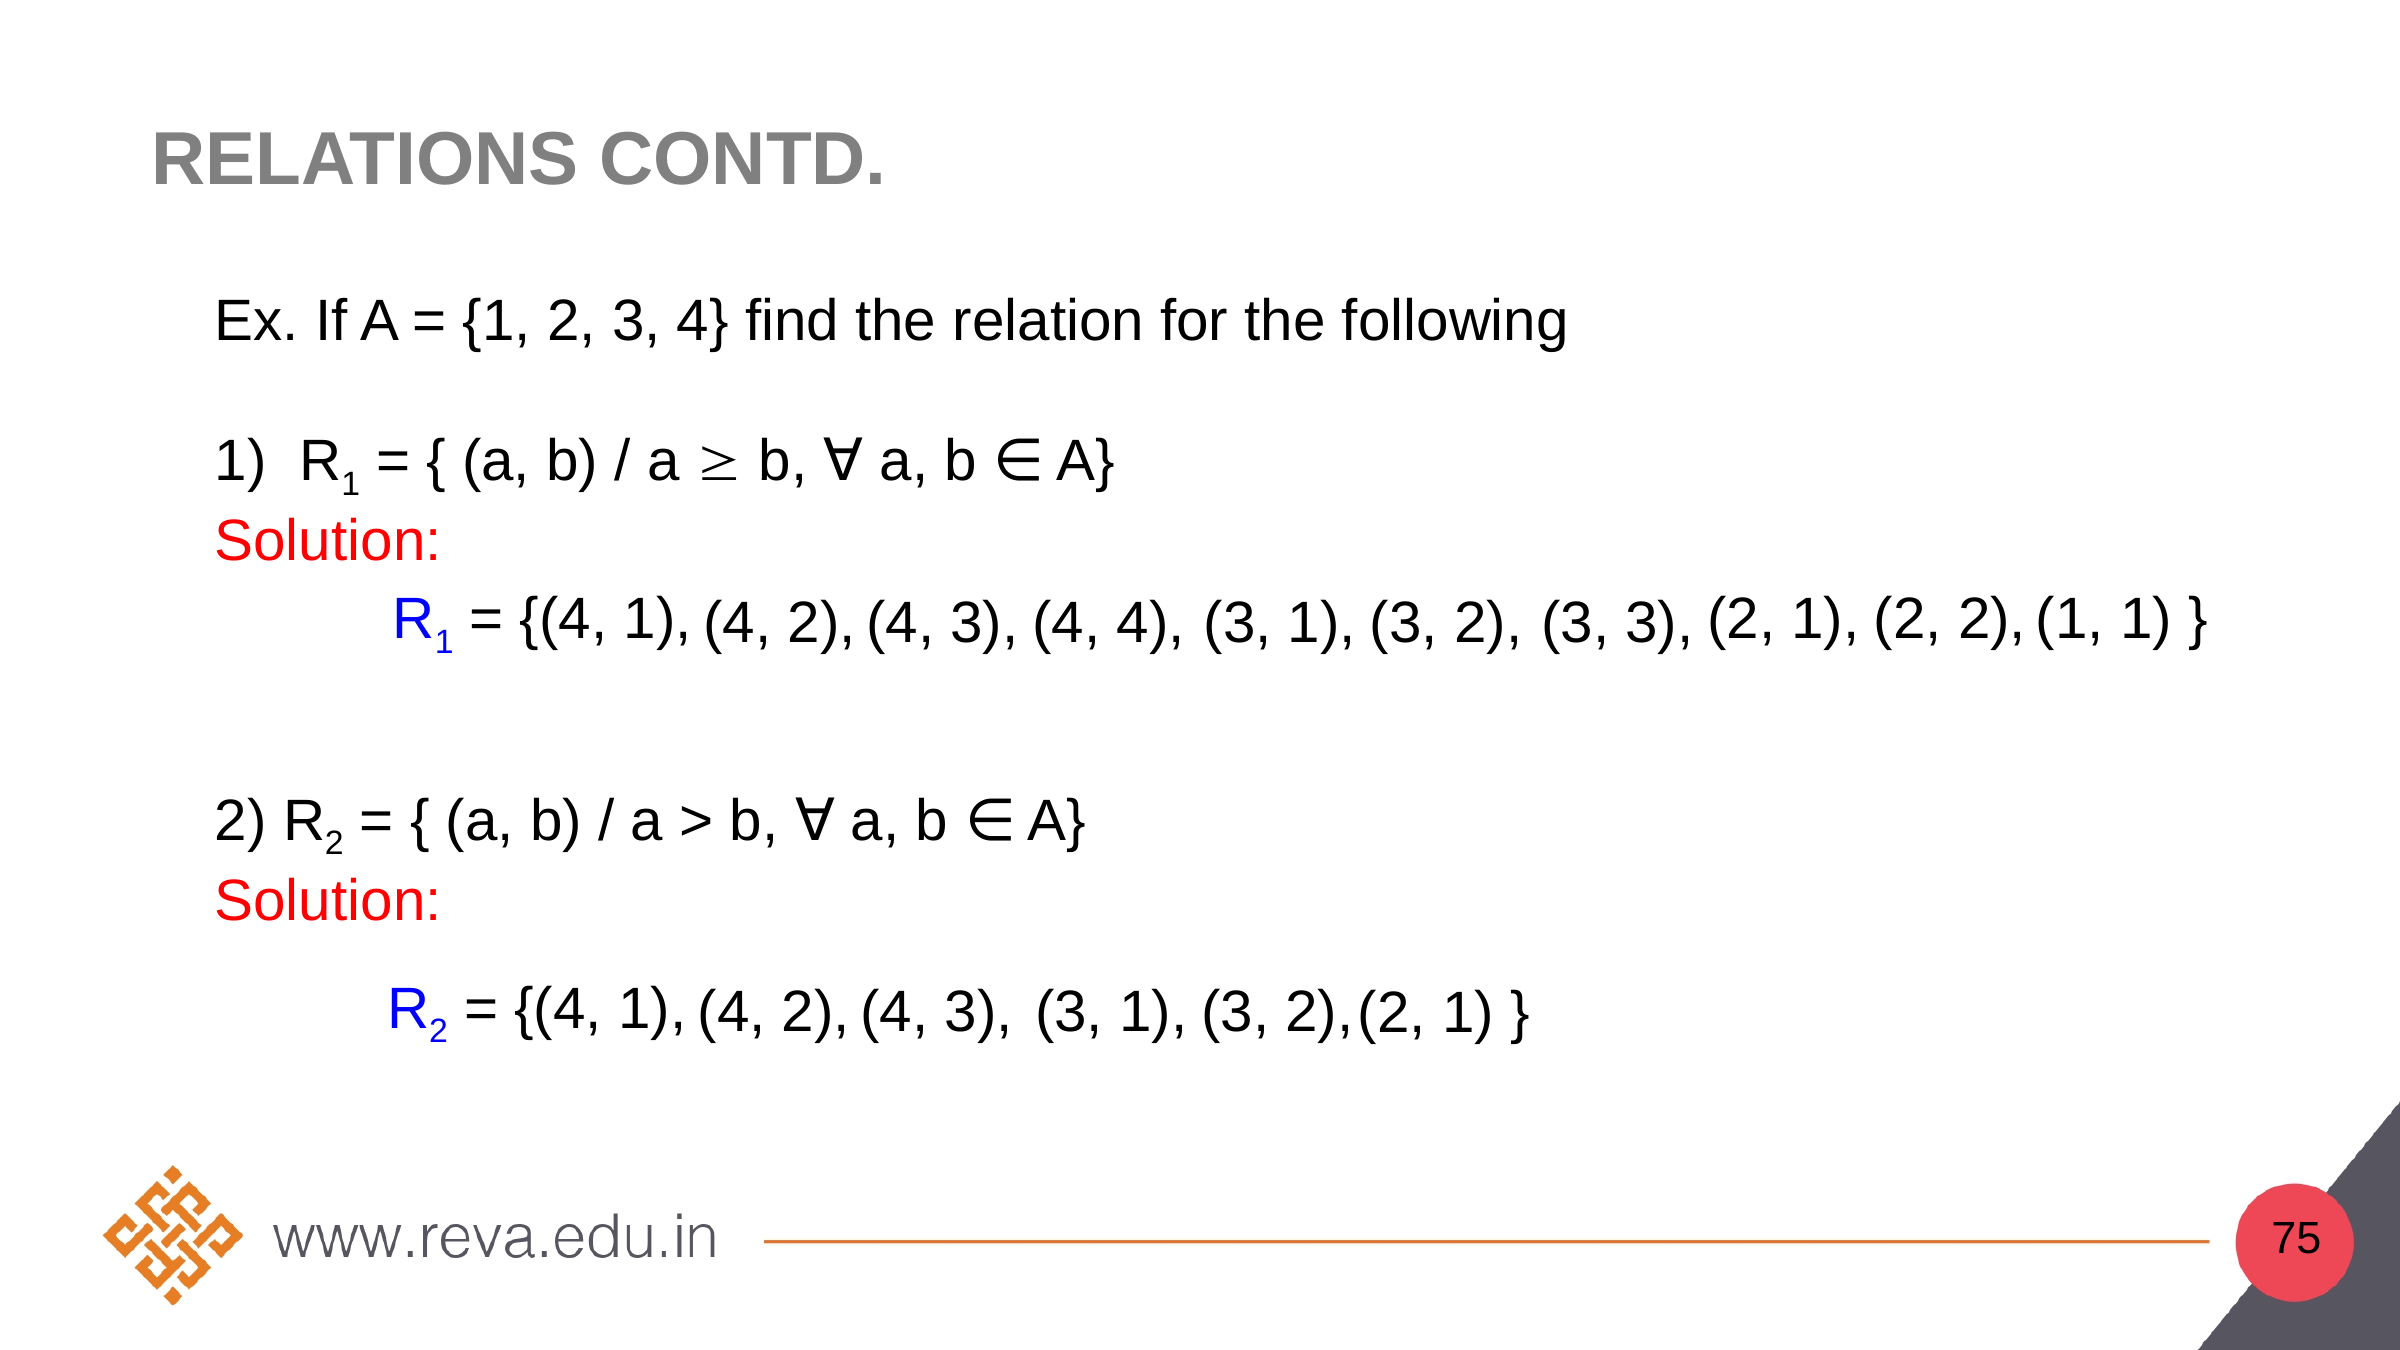

# Relations CONTD.
Ex. If A = {1, 2, 3, 4} find the relation for the following

R1 = { (a, b) / a ≥ b, ∀ a, b ∈ A}
Solution:

2) R2 = { (a, b) / a > b, ∀ a, b ∈ A}
Solution:

(2, 1),
(2, 2),
(1, 1) }
R1 = {(4, 1),
(4, 2),
(4, 3),
 (4, 4),
(3, 1),
(3, 2),
(3, 3),
R2 = {(4, 1),
(4, 2),
(4, 3),
(3, 1),
(3, 2),
(2, 1) }
75